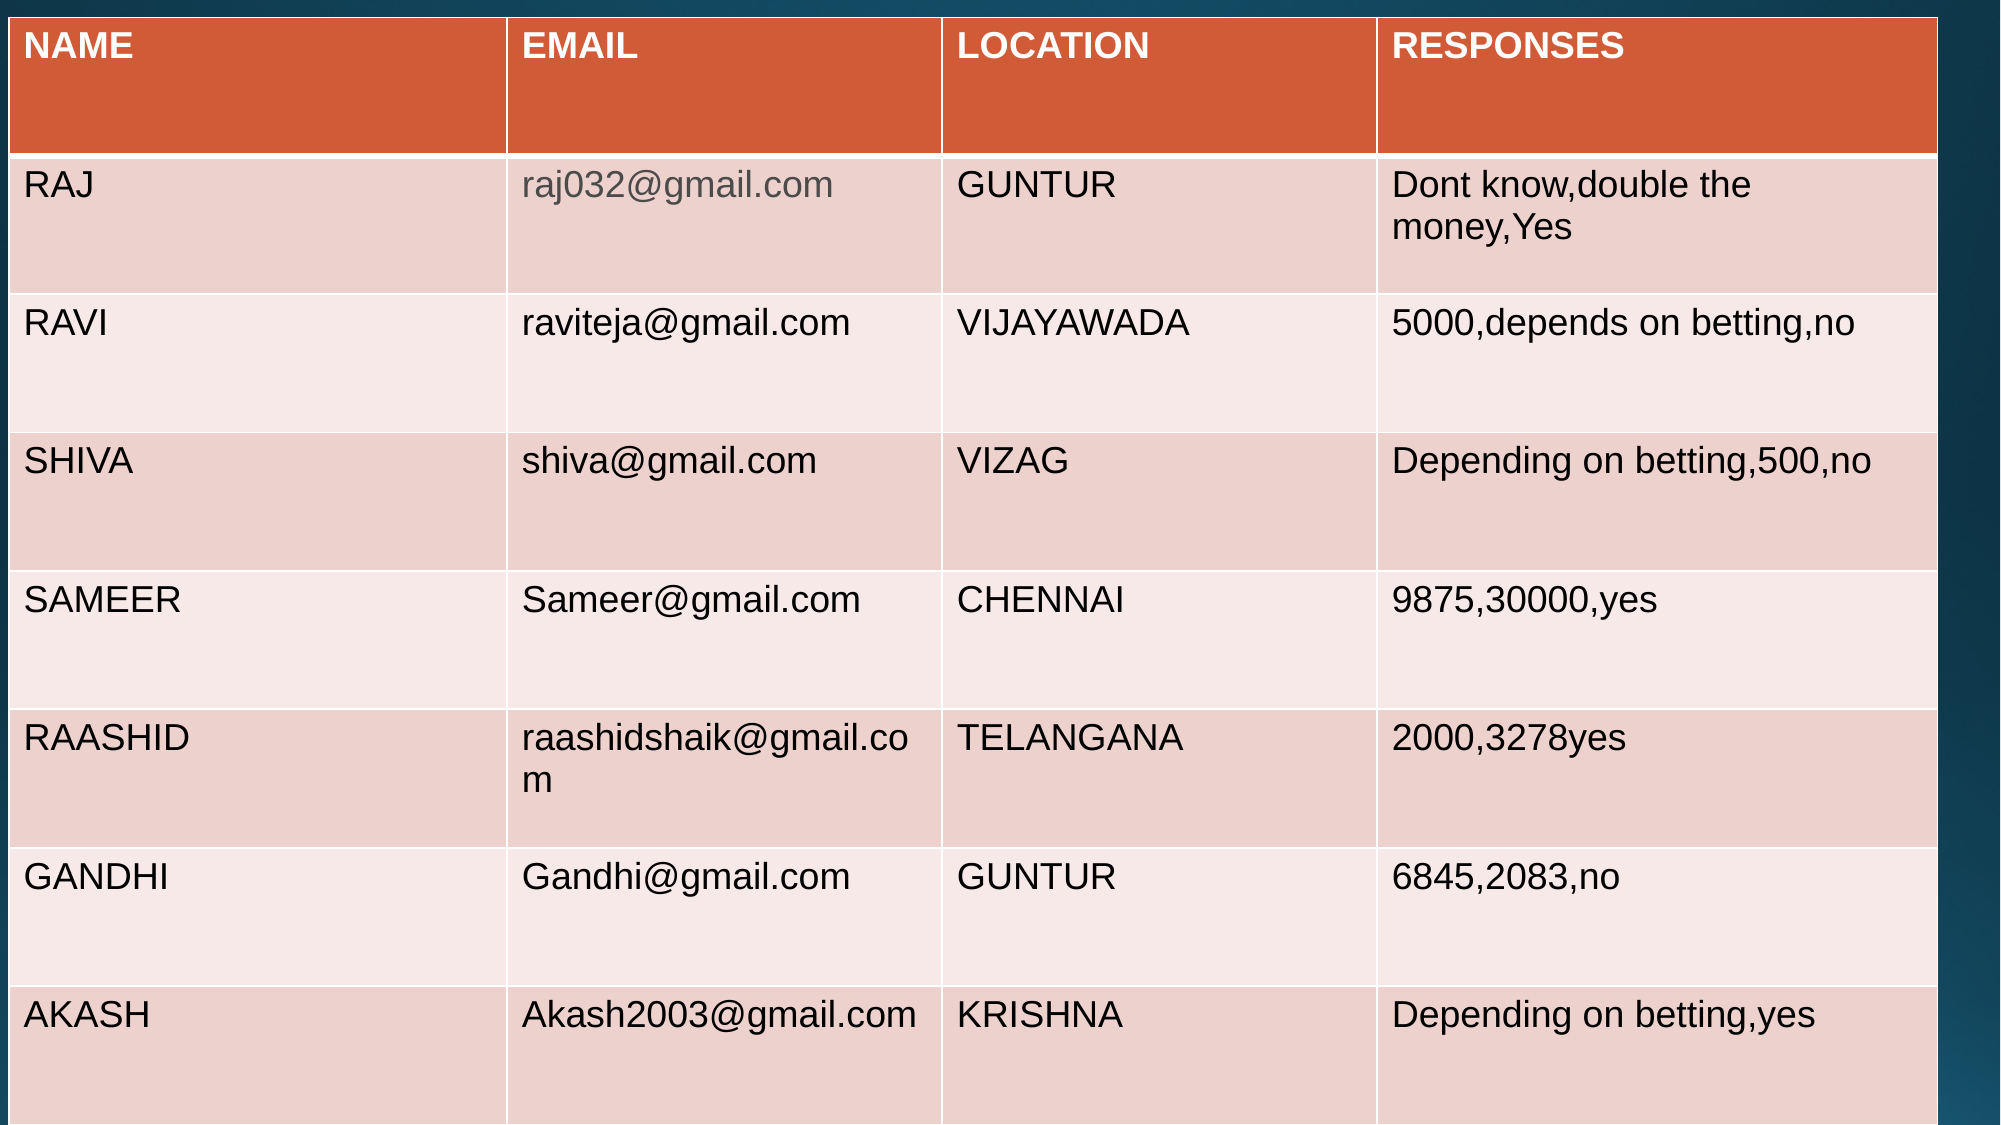

| NAME | EMAIL | LOCATION | RESPONSES |
| --- | --- | --- | --- |
| RAJ | raj032@gmail.com | GUNTUR | Dont know,double the money,Yes |
| RAVI | raviteja@gmail.com | VIJAYAWADA | 5000,depends on betting,no |
| SHIVA | shiva@gmail.com | VIZAG | Depending on betting,500,no |
| SAMEER | Sameer@gmail.com | CHENNAI | 9875,30000,yes |
| RAASHID | raashidshaik@gmail.com | TELANGANA | 2000,3278yes |
| GANDHI | Gandhi@gmail.com | GUNTUR | 6845,2083,no |
| AKASH | Akash2003@gmail.com | KRISHNA | Depending on betting,yes |
#